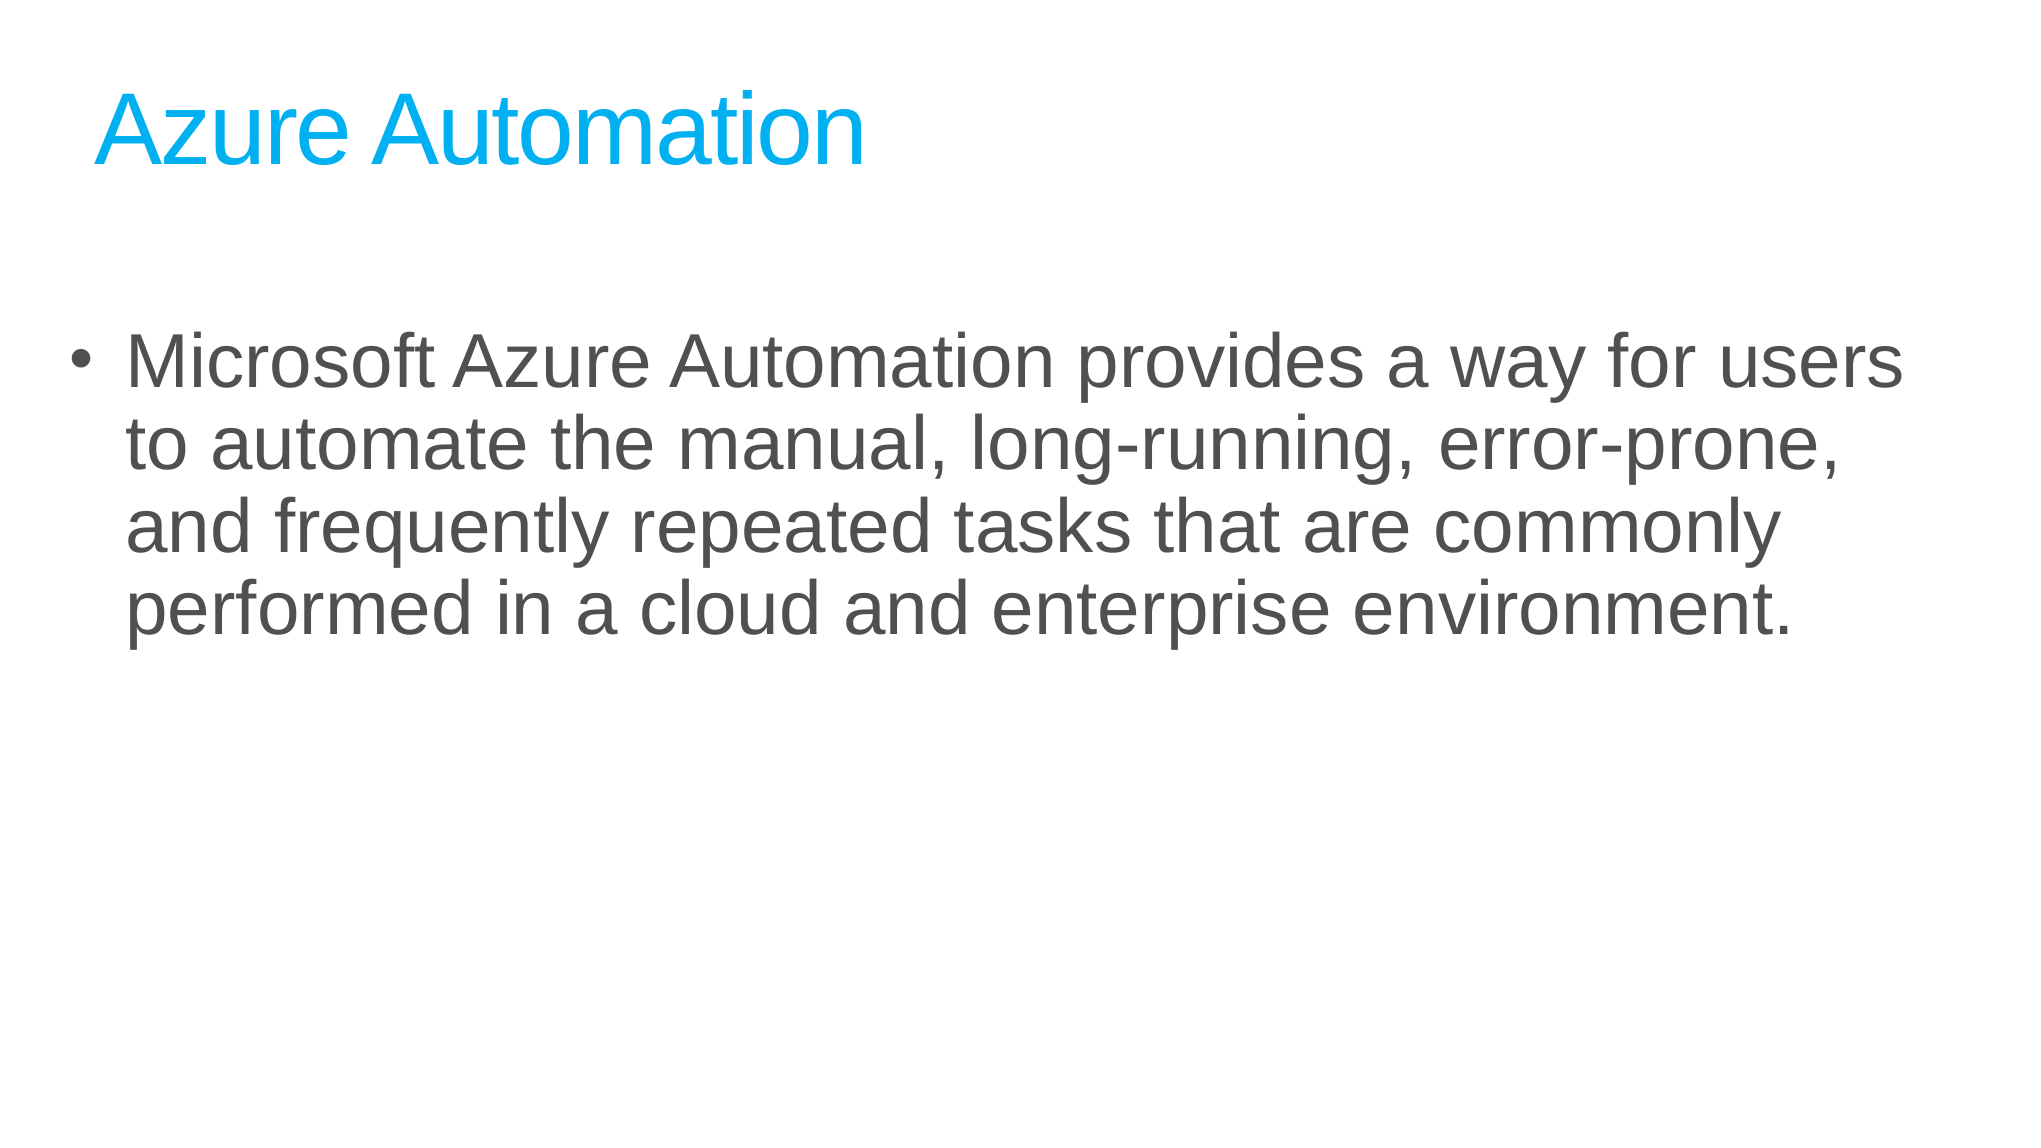

# Azure Automation

Microsoft Azure Automation provides a way for users to automate the manual, long-running, error-prone, and frequently repeated tasks that are commonly performed in a cloud and enterprise environment.